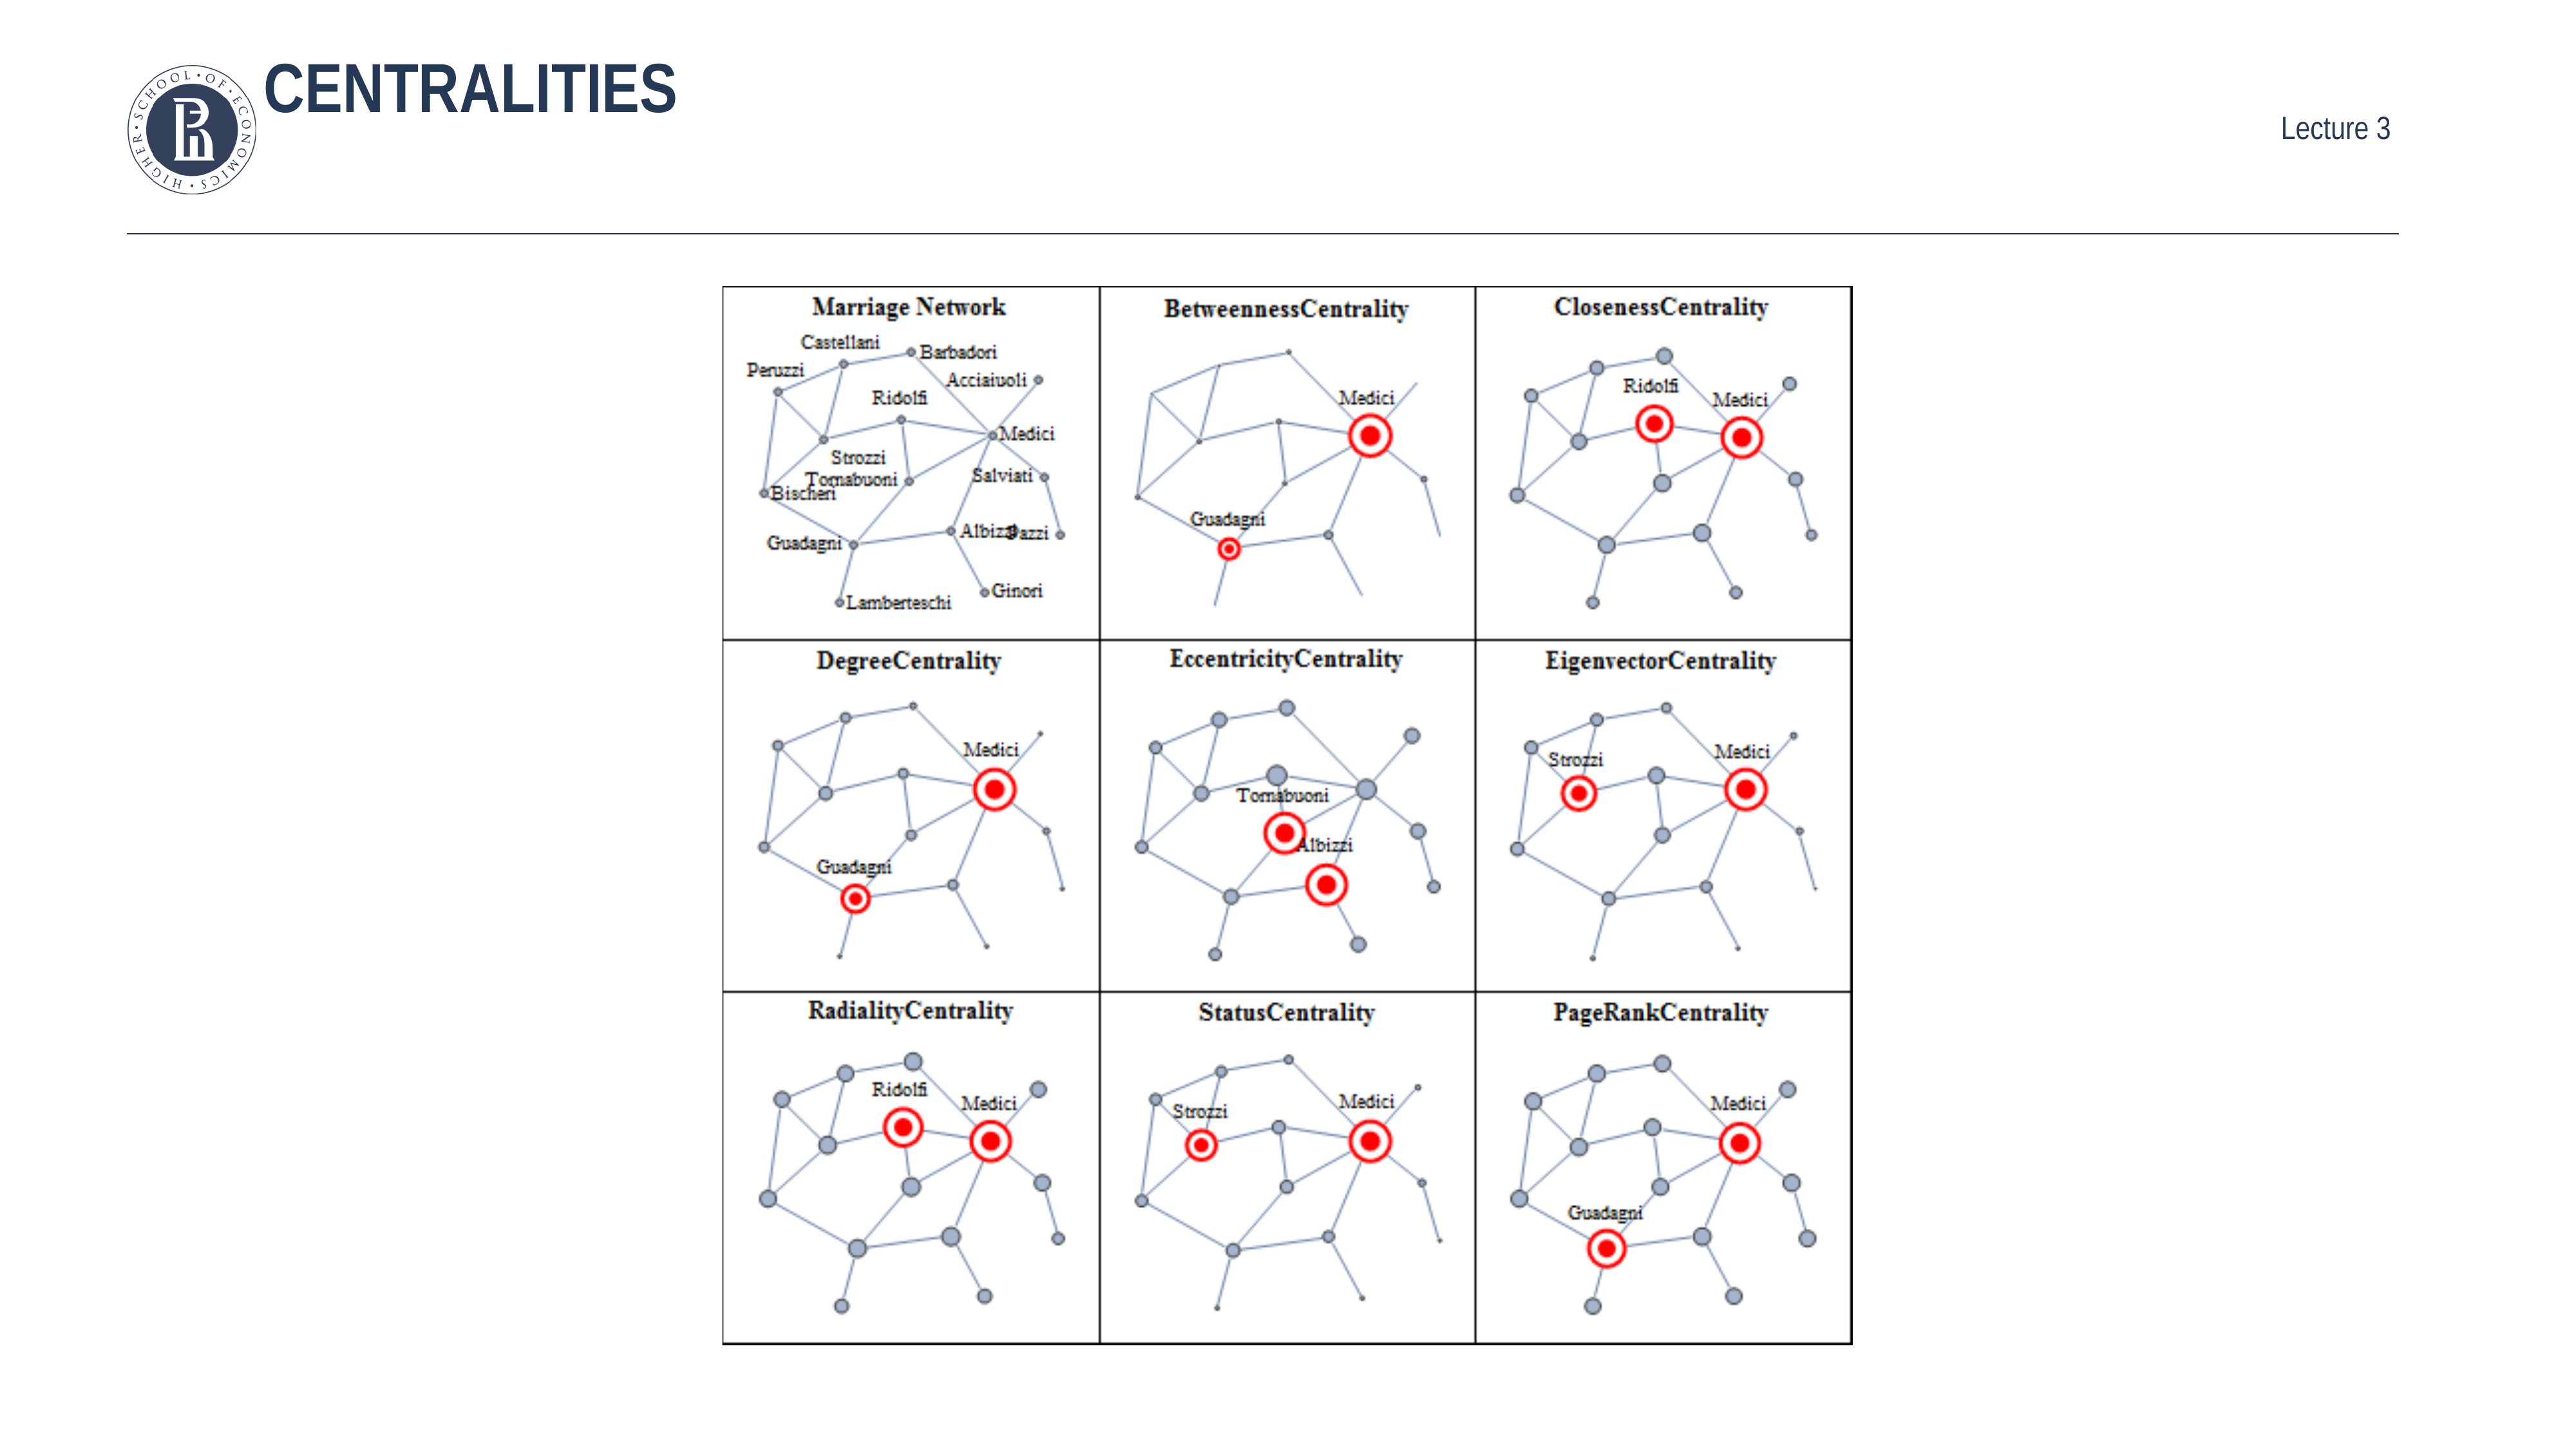

Florentines families
# CENTRALITIES

Higher School of Economics
April 27, 2018